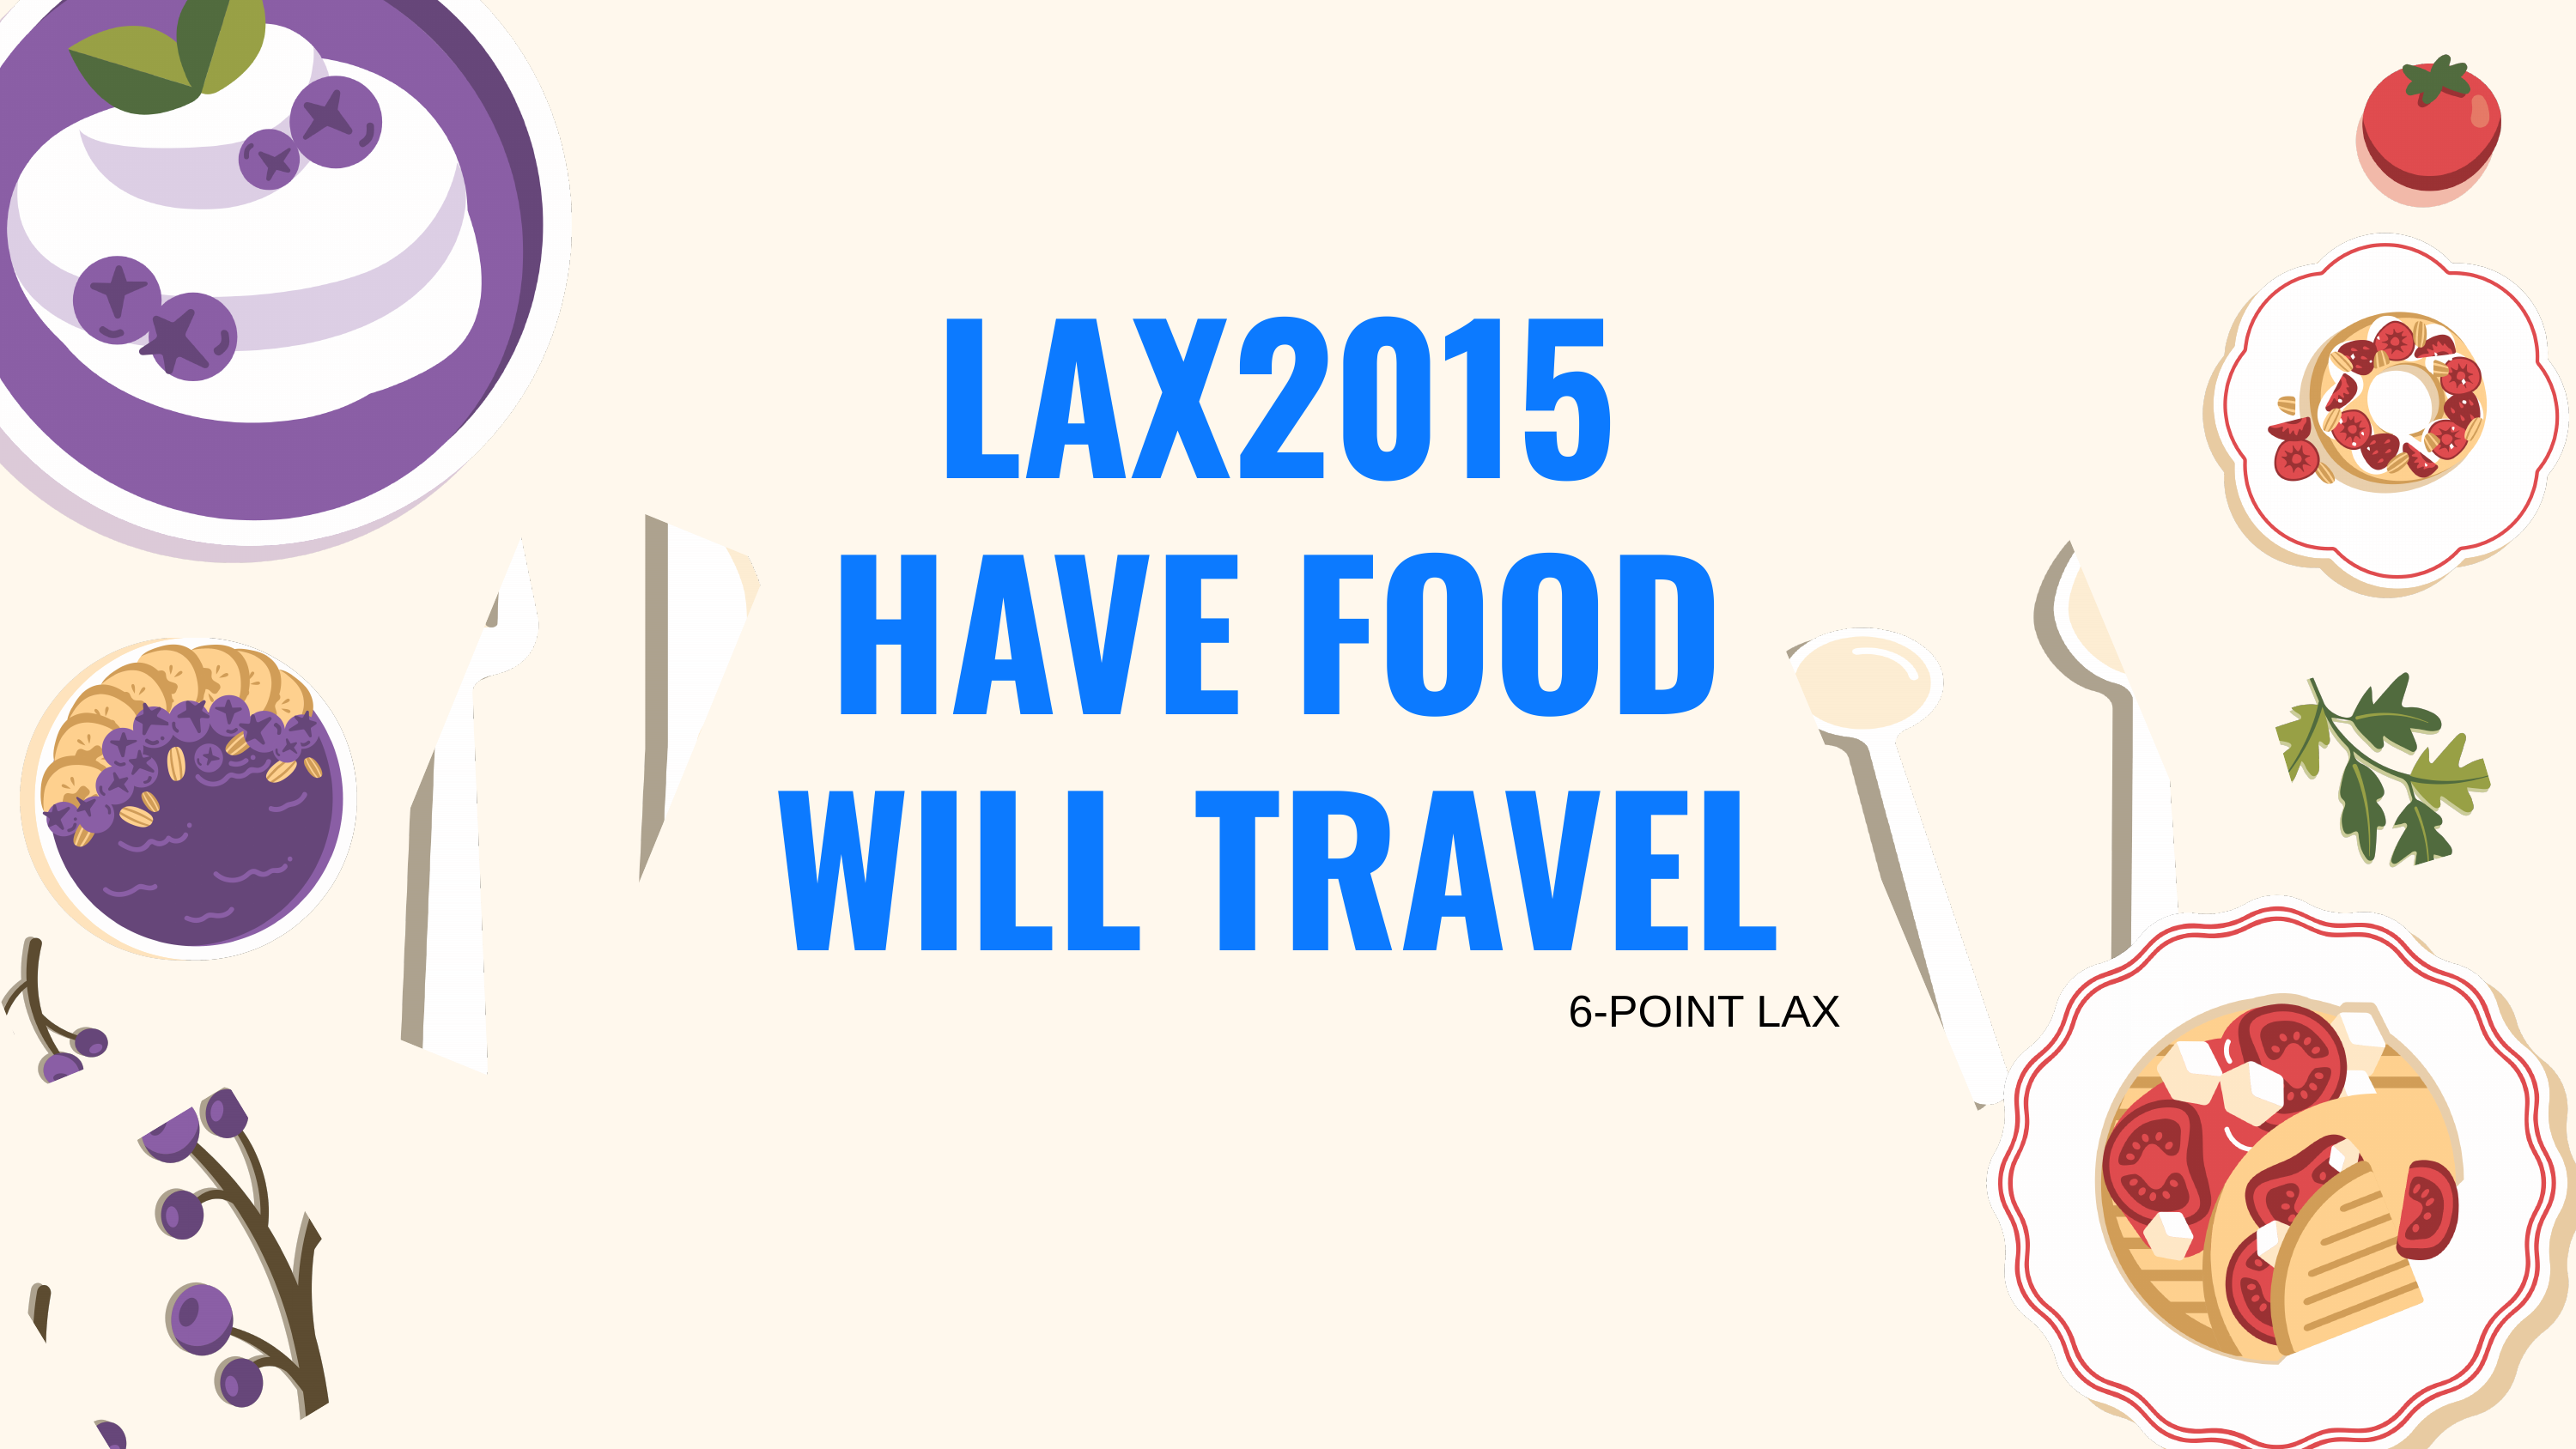

LAX2015
HAVE FOOD WILL TRAVEL

6-POINT LAX